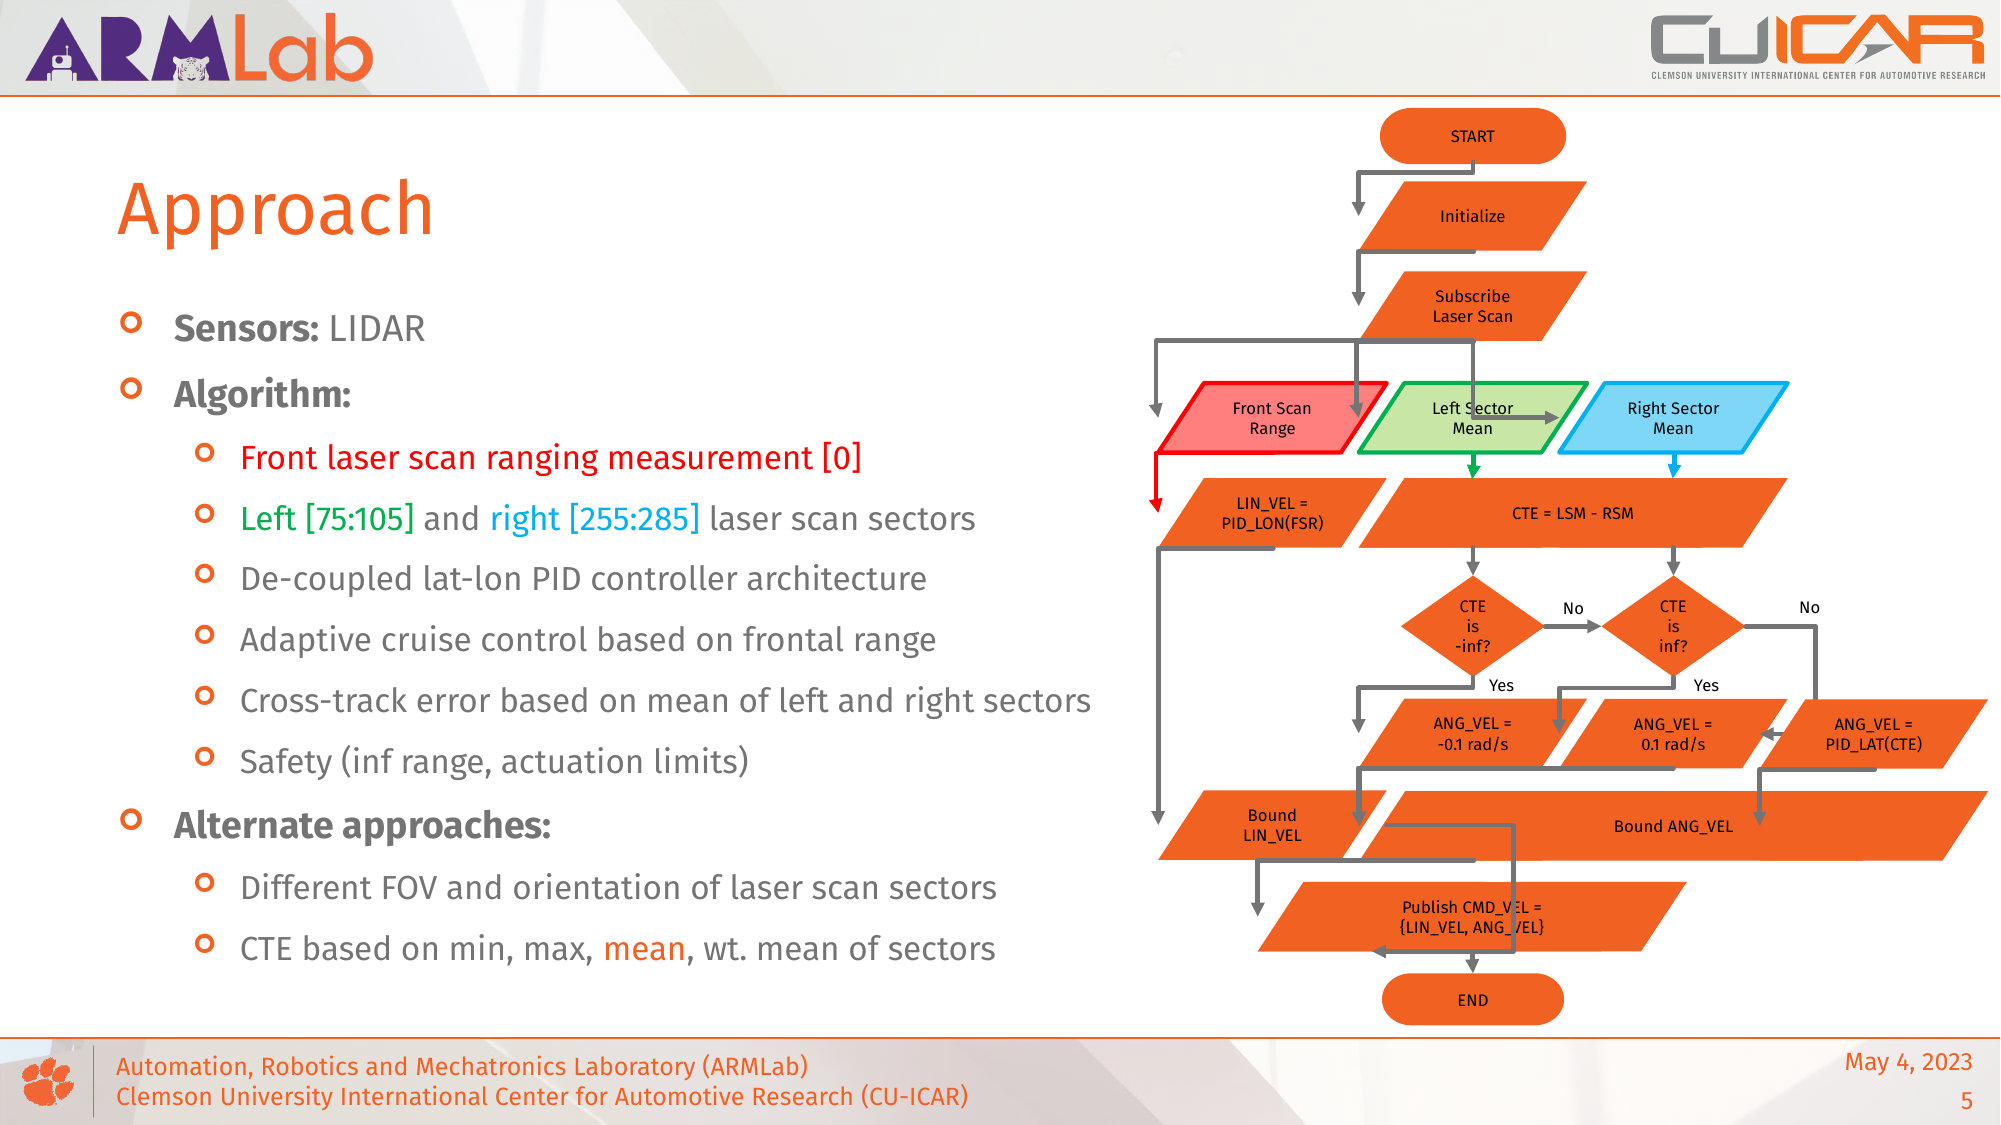

START
Initialize
Subscribe Laser Scan
Front Scan Range
Left Sector Mean
Right Sector Mean
LIN_VEL =
PID_LON(FSR)

CTE = LSM - RSM

CTE is
-inf?
CTE is
inf?
No
No
Yes
Yes
ANG_VEL =
-0.1 rad/s
ANG_VEL =
0.1 rad/s
ANG_VEL =
PID_LAT(CTE)
Bound LIN_VEL
Bound ANG_VEL

Publish CMD_VEL =
{LIN_VEL, ANG_VEL}
END
# Approach
Sensors: LIDAR
Algorithm:
Front laser scan ranging measurement [0]
Left [75:105] and right [255:285] laser scan sectors
De-coupled lat-lon PID controller architecture
Adaptive cruise control based on frontal range
Cross-track error based on mean of left and right sectors
Safety (inf range, actuation limits)
Alternate approaches:
Different FOV and orientation of laser scan sectors
CTE based on min, max, mean, wt. mean of sectors
May 4, 2023
5